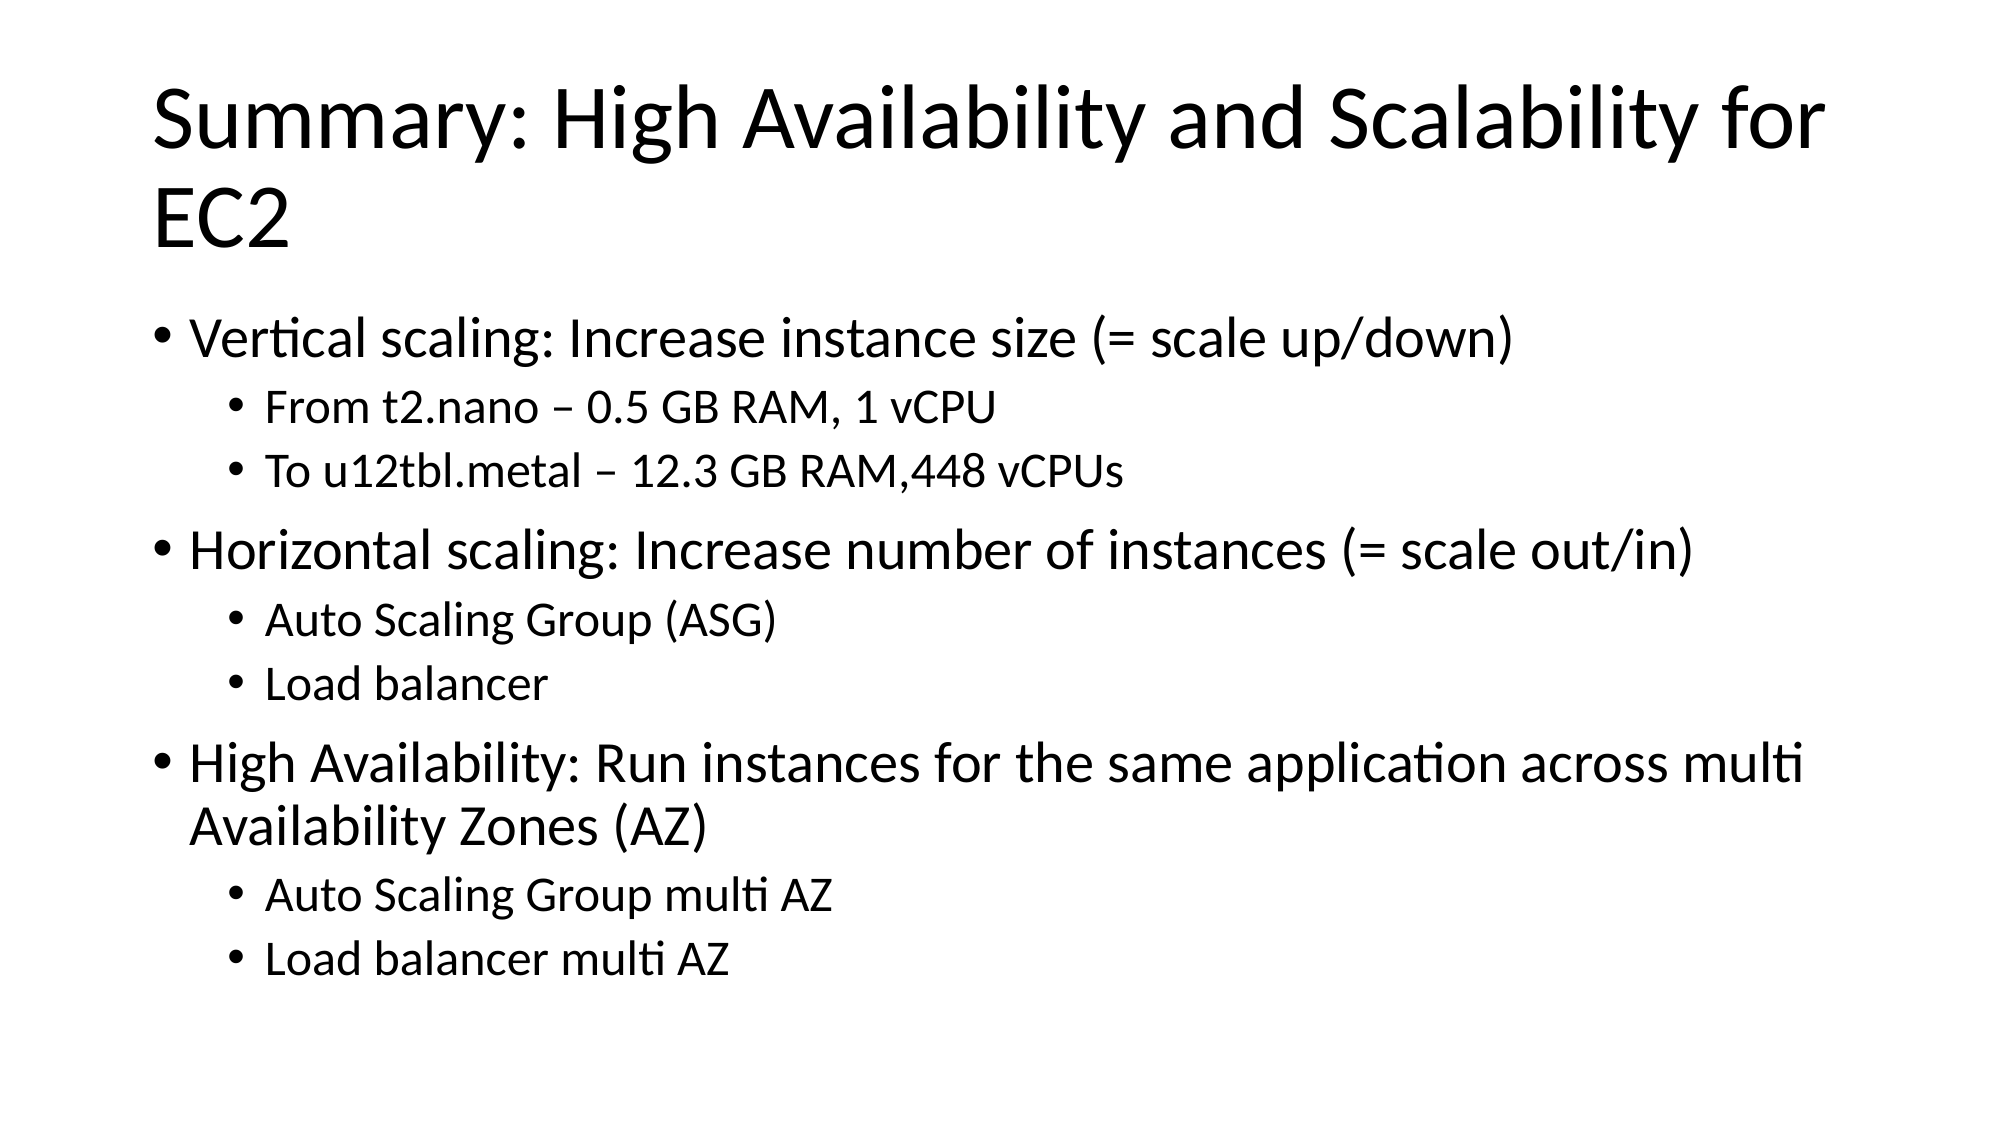

# Summary: High Availability and Scalability for EC2
Vertical scaling: Increase instance size (= scale up/down)
From t2.nano – 0.5 GB RAM, 1 vCPU
To u12tbl.metal – 12.3 GB RAM,448 vCPUs
Horizontal scaling: Increase number of instances (= scale out/in)
Auto Scaling Group (ASG)
Load balancer
High Availability: Run instances for the same application across multi Availability Zones (AZ)
Auto Scaling Group multi AZ
Load balancer multi AZ